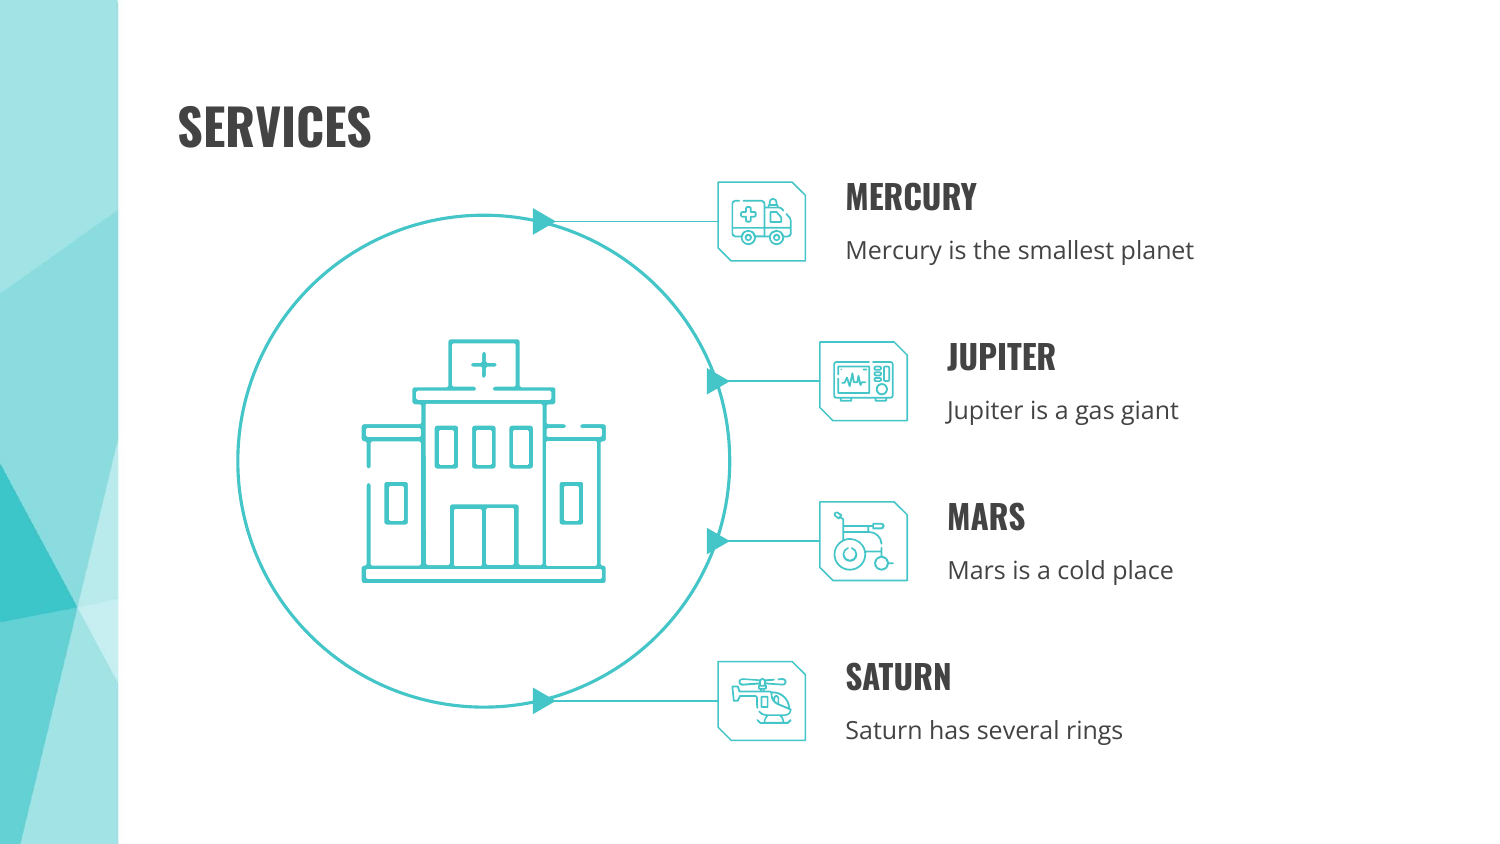

# SERVICES
MERCURY

Mercury is the smallest planet
JUPITER

Jupiter is a gas giant
MARS

Mars is a cold place
SATURN

Saturn has several rings